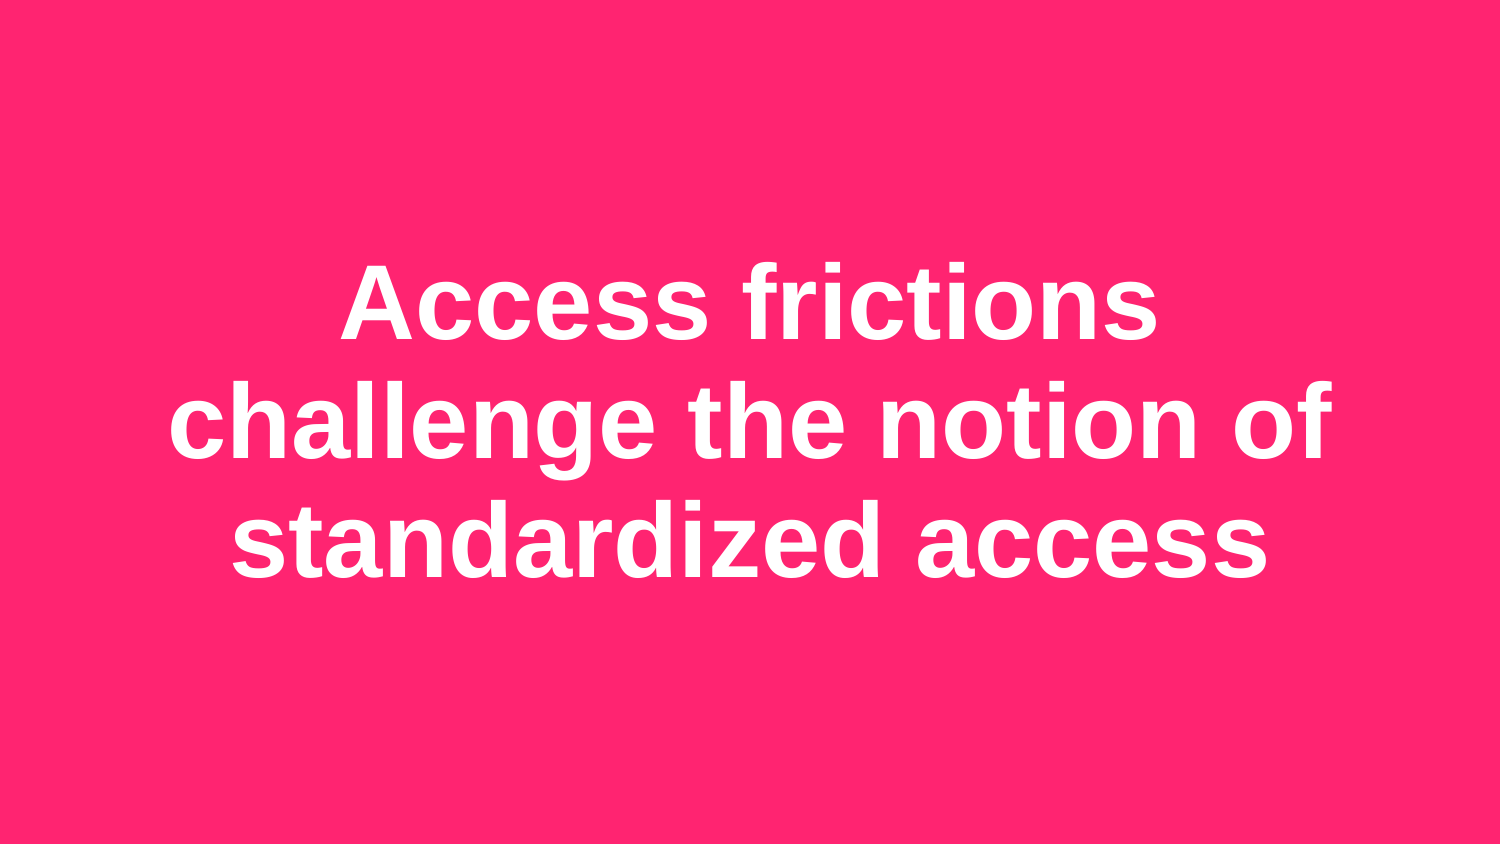

Access frictions challenge the notion of standardized access